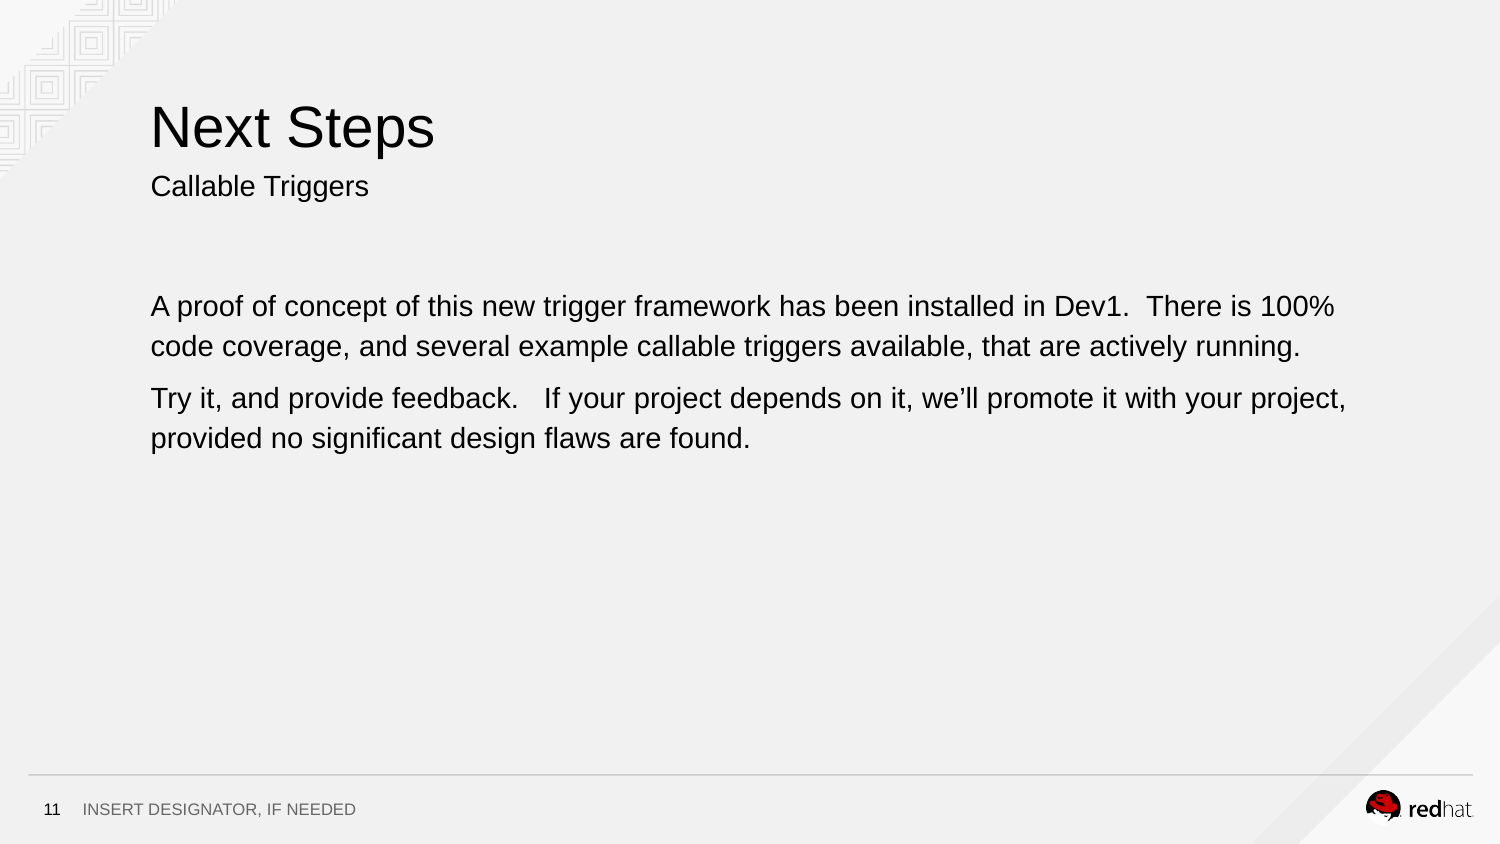

# Next Steps
Callable Triggers
A proof of concept of this new trigger framework has been installed in Dev1.  There is 100% code coverage, and several example callable triggers available, that are actively running.
Try it, and provide feedback.   If your project depends on it, we’ll promote it with your project, provided no significant design flaws are found.
11